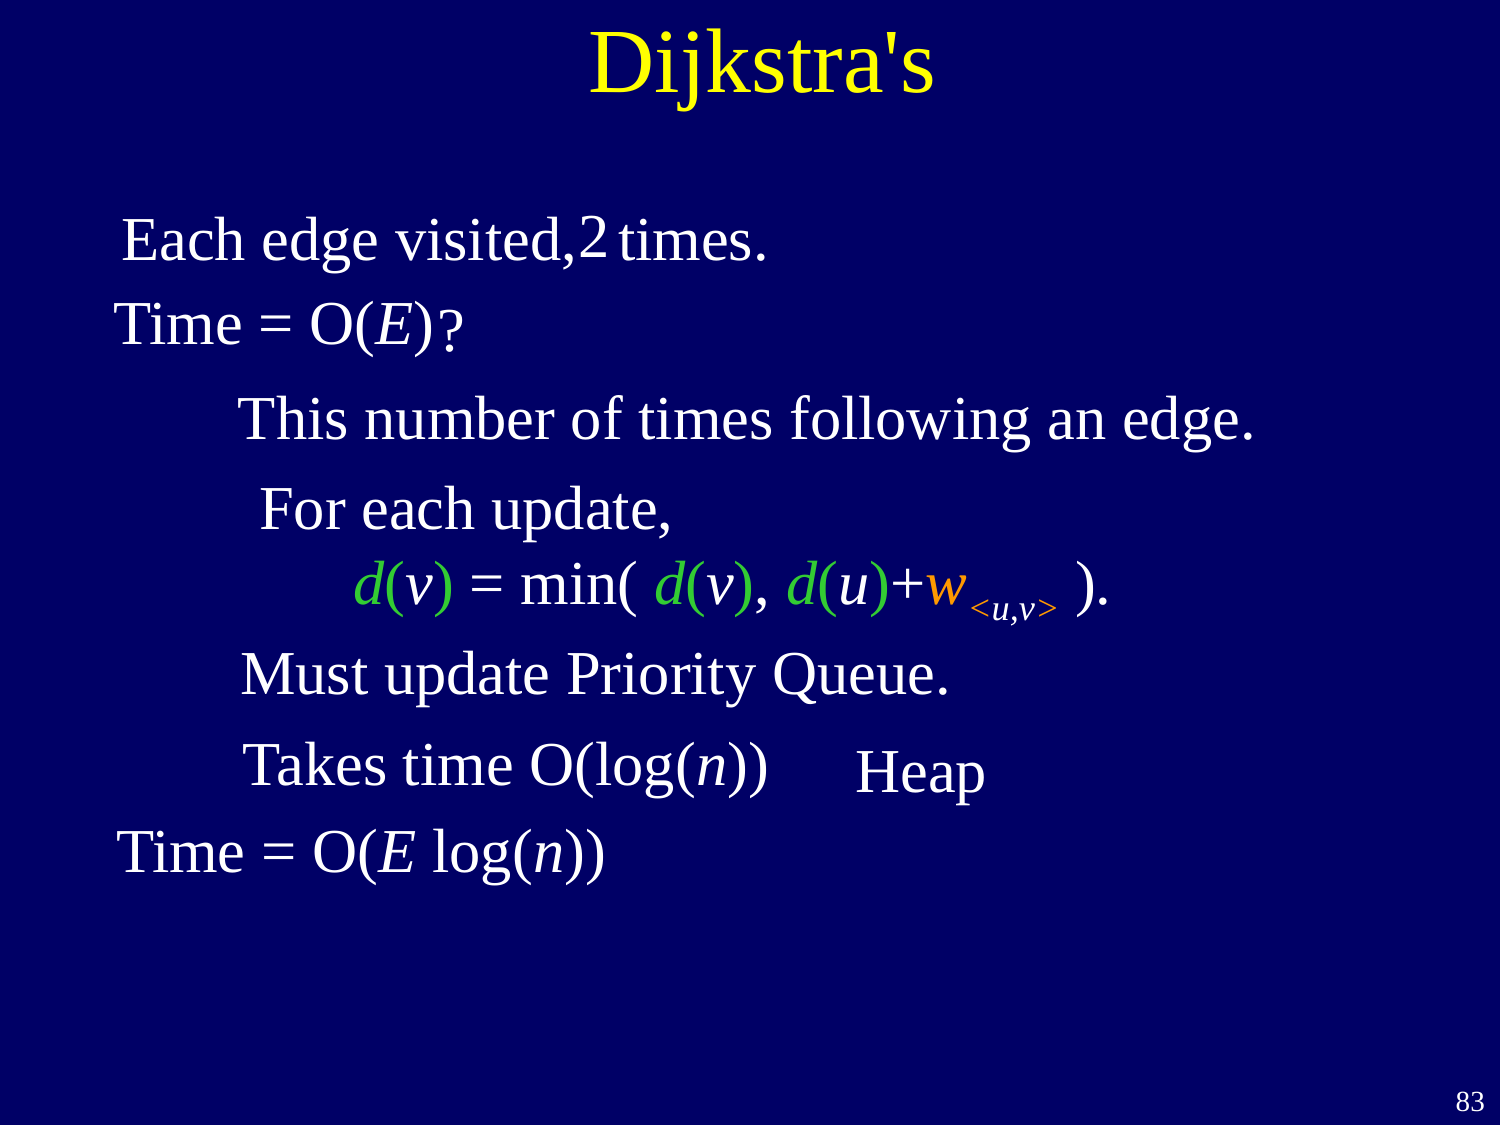

Dijkstra's
2
Each edge visited,   times.
Time = O(E)
?
This number of times following an edge.
For each update,
      d(v) = min( d(v), d(u)+w<u,v> ).
Must update Priority Queue.
Takes time O(log(n))
Heap
Time = O(E log(n))